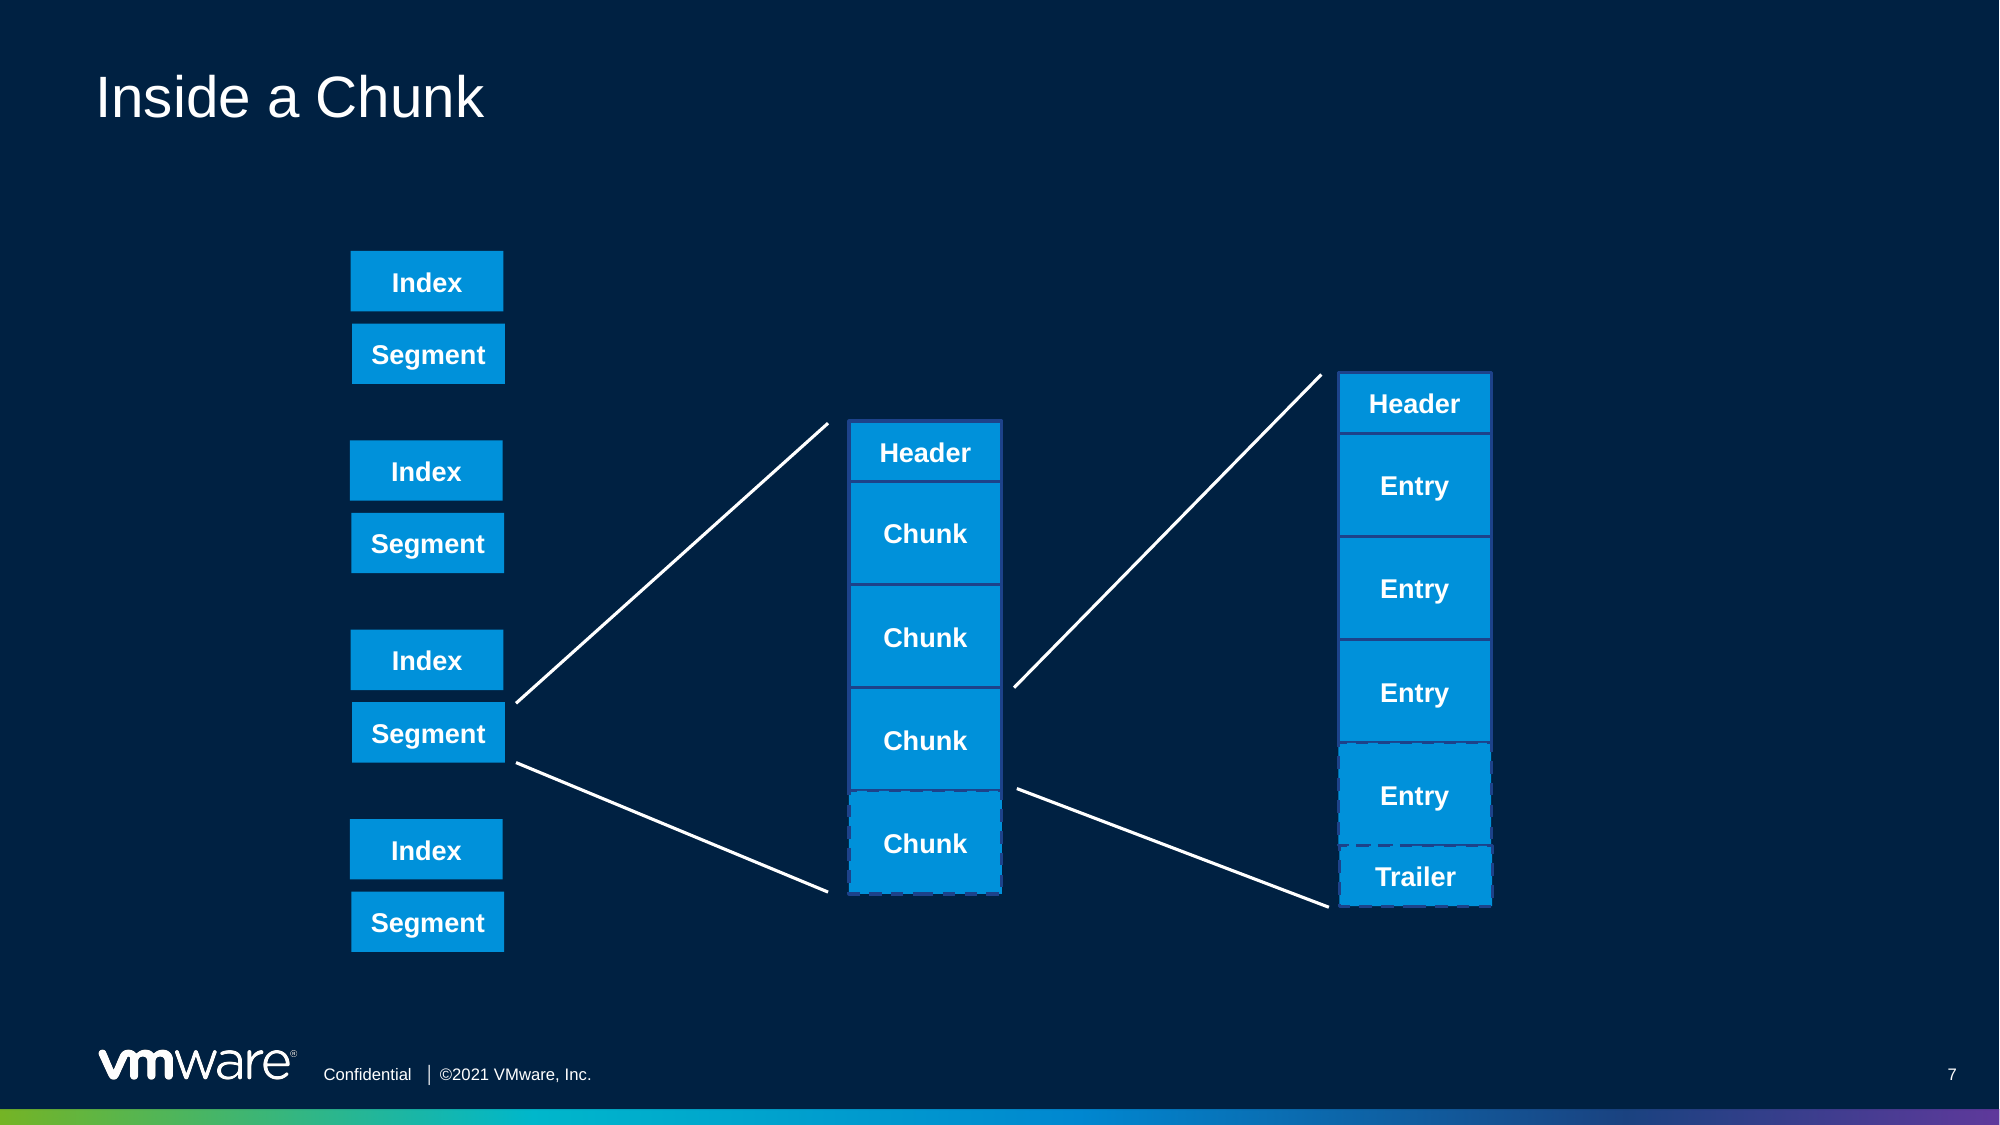

# Inside a Chunk

Index
Segment
Header
Header
Entry
Index
Segment
Chunk
Entry
Chunk
Index
Segment
Entry
Chunk
Entry
Chunk
Index
Segment
Trailer